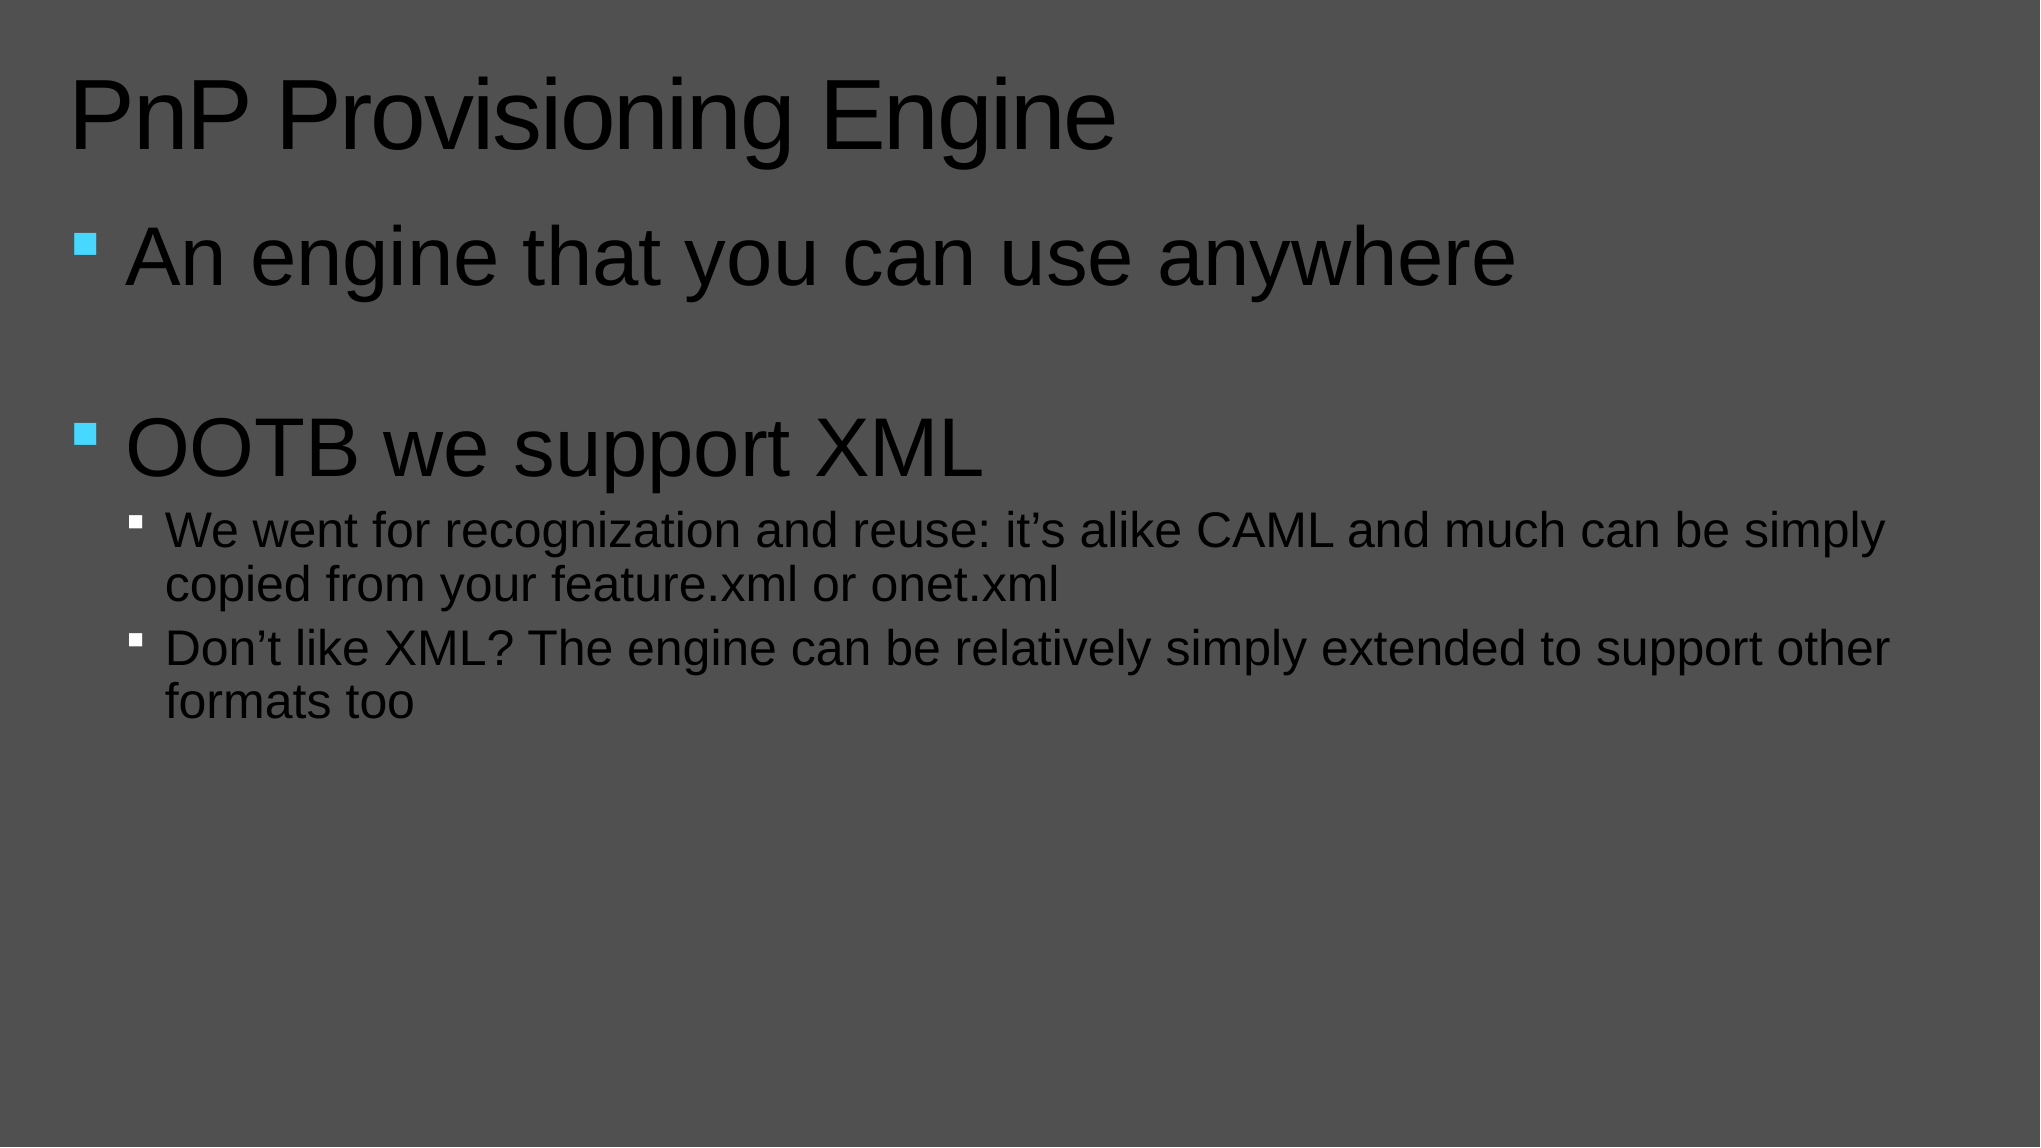

# PnP Provisioning Engine
An engine that you can use anywhere

OOTB we support XML
We went for recognization and reuse: it’s alike CAML and much can be simply copied from your feature.xml or onet.xml
Don’t like XML? The engine can be relatively simply extended to support other formats too